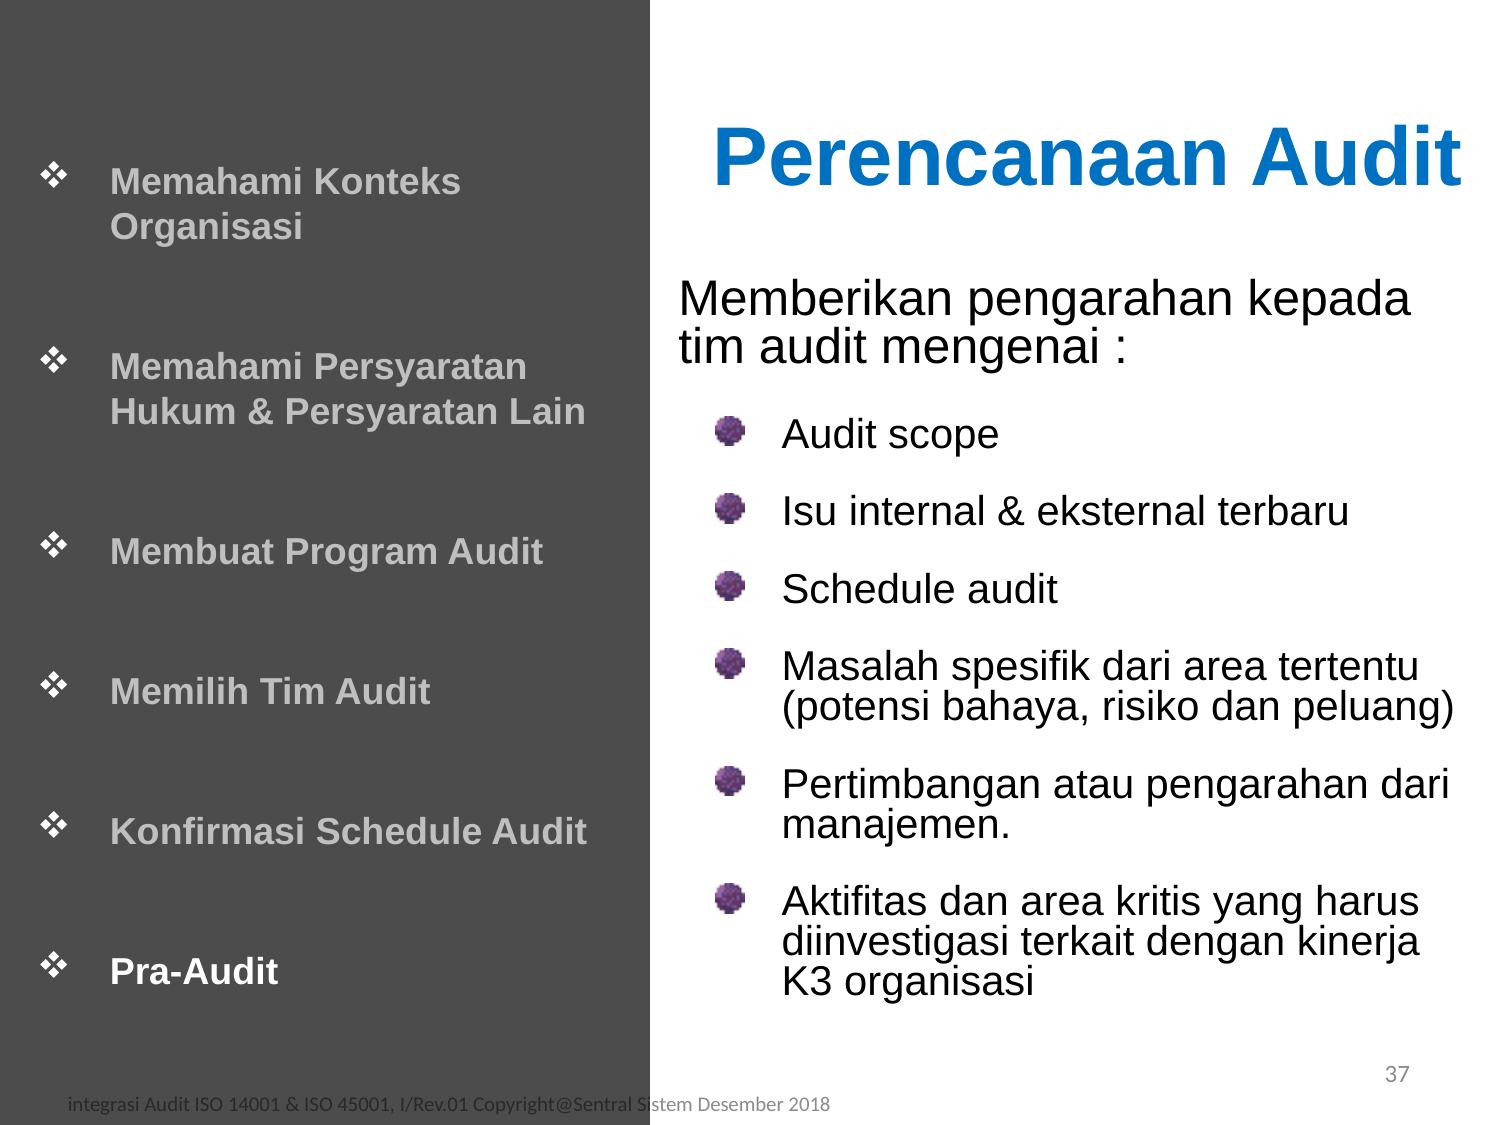

Perencanaan Audit
Memahami Konteks Organisasi

Memahami Persyaratan Hukum & Persyaratan Lain

Membuat Program Audit

Memilih Tim Audit

Konfirmasi Schedule Audit

Pra-Audit
Memberikan pengarahan kepada tim audit mengenai :
Audit scope
Isu internal & eksternal terbaru
Schedule audit
Masalah spesifik dari area tertentu (potensi bahaya, risiko dan peluang)
Pertimbangan atau pengarahan dari manajemen.
Aktifitas dan area kritis yang harus diinvestigasi terkait dengan kinerja K3 organisasi
37
integrasi Audit ISO 14001 & ISO 45001, I/Rev.01 Copyright@Sentral Sistem Desember 2018